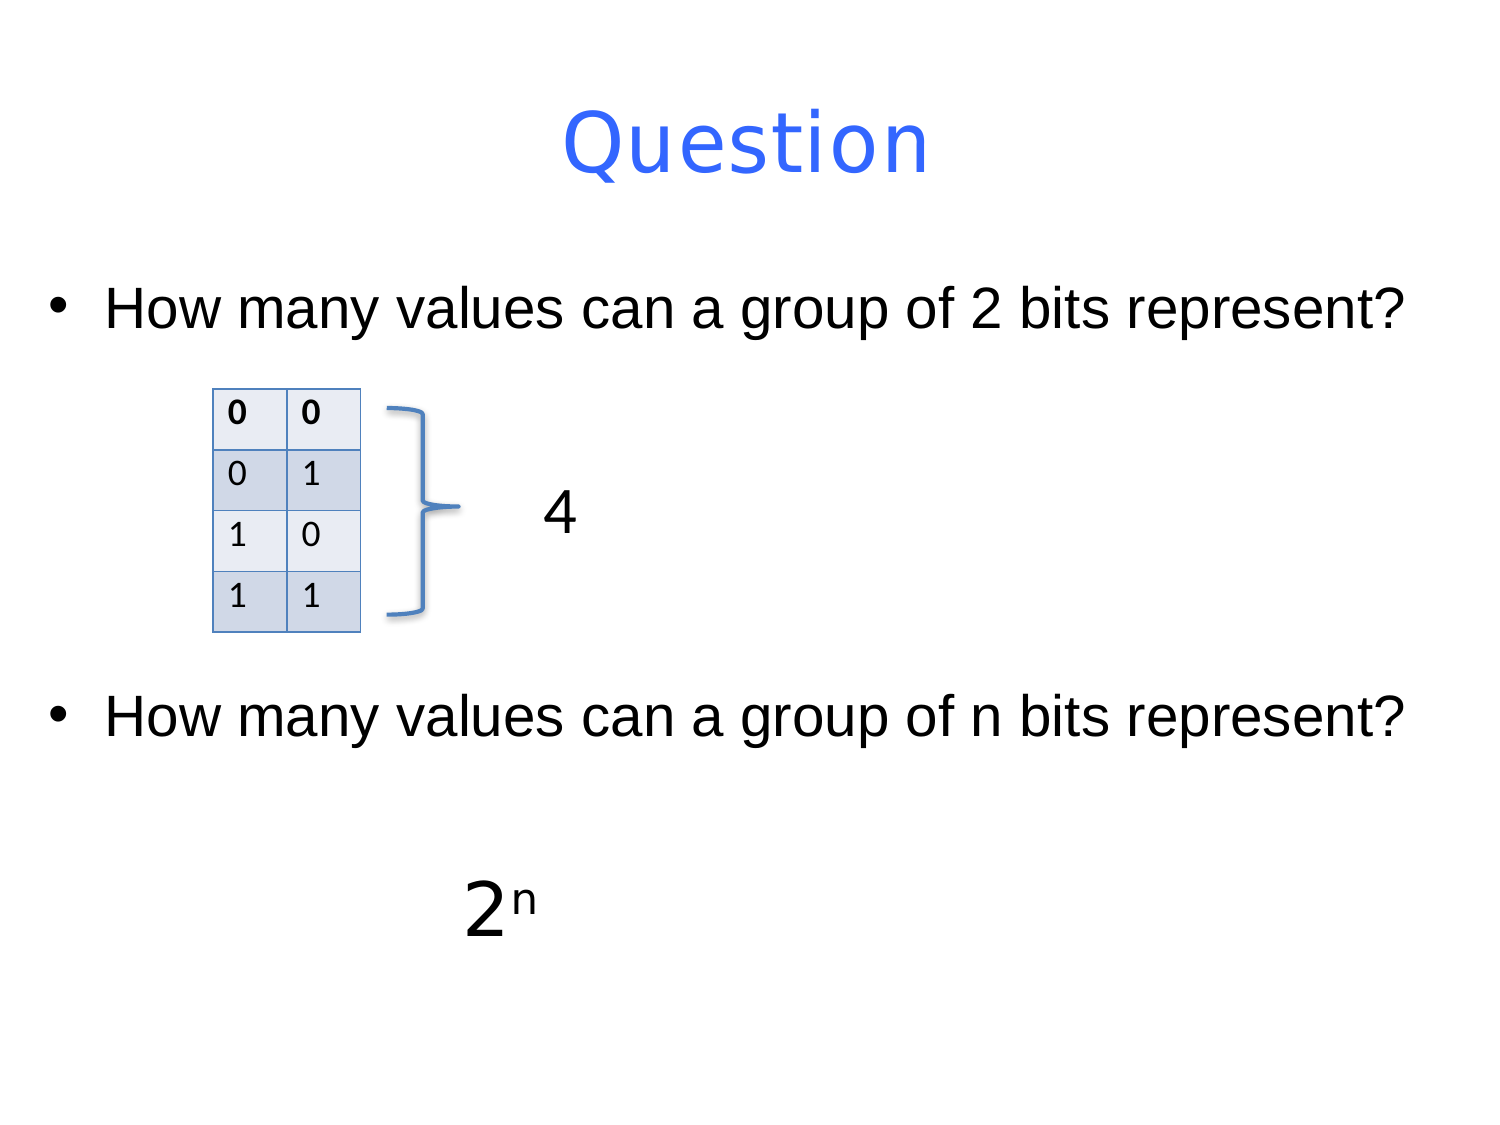

# Question
How many values can a group of 2 bits represent?

How many values can a group of n bits represent?
| 0 | 0 |
| --- | --- |
| 0 | 1 |
| 1 | 0 |
| 1 | 1 |

4
2n